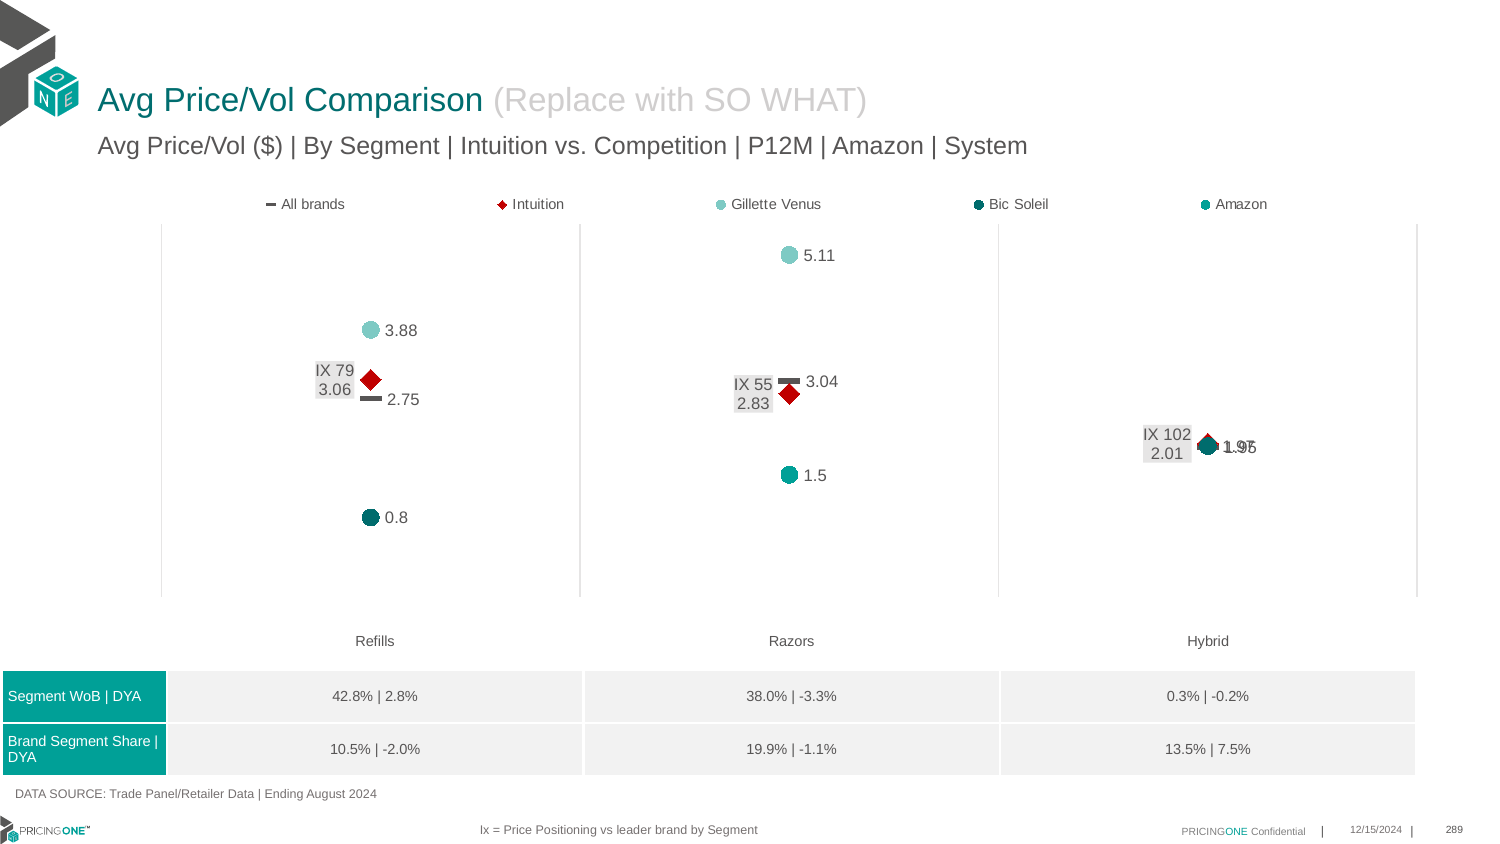

# Avg Price/Vol Comparison (Replace with SO WHAT)
Avg Price/Vol ($) | By Segment | Intuition vs. Competition | P12M | Amazon | System

### Chart

| Category | All brands | Intuition | Gillette Venus | Bic Soleil | Amazon |
|---|---|---|---|---|---|
| IX 79 | 2.75 | 3.06 | 3.88 | 0.8 | None |
| IX 55 | 3.04 | 2.83 | 5.11 | None | 1.5 |
| IX 102 | 1.95 | 2.01 | None | 1.97 | None |
|  | Refills | Razors | Hybrid |
| --- | --- | --- | --- |
| Segment WoB | DYA | 42.8% | 2.8% | 38.0% | -3.3% | 0.3% | -0.2% |
| Brand Segment Share | DYA | 10.5% | -2.0% | 19.9% | -1.1% | 13.5% | 7.5% |
DATA SOURCE: Trade Panel/Retailer Data | Ending August 2024
Ix = Price Positioning vs leader brand by Segment
12/15/2024
289